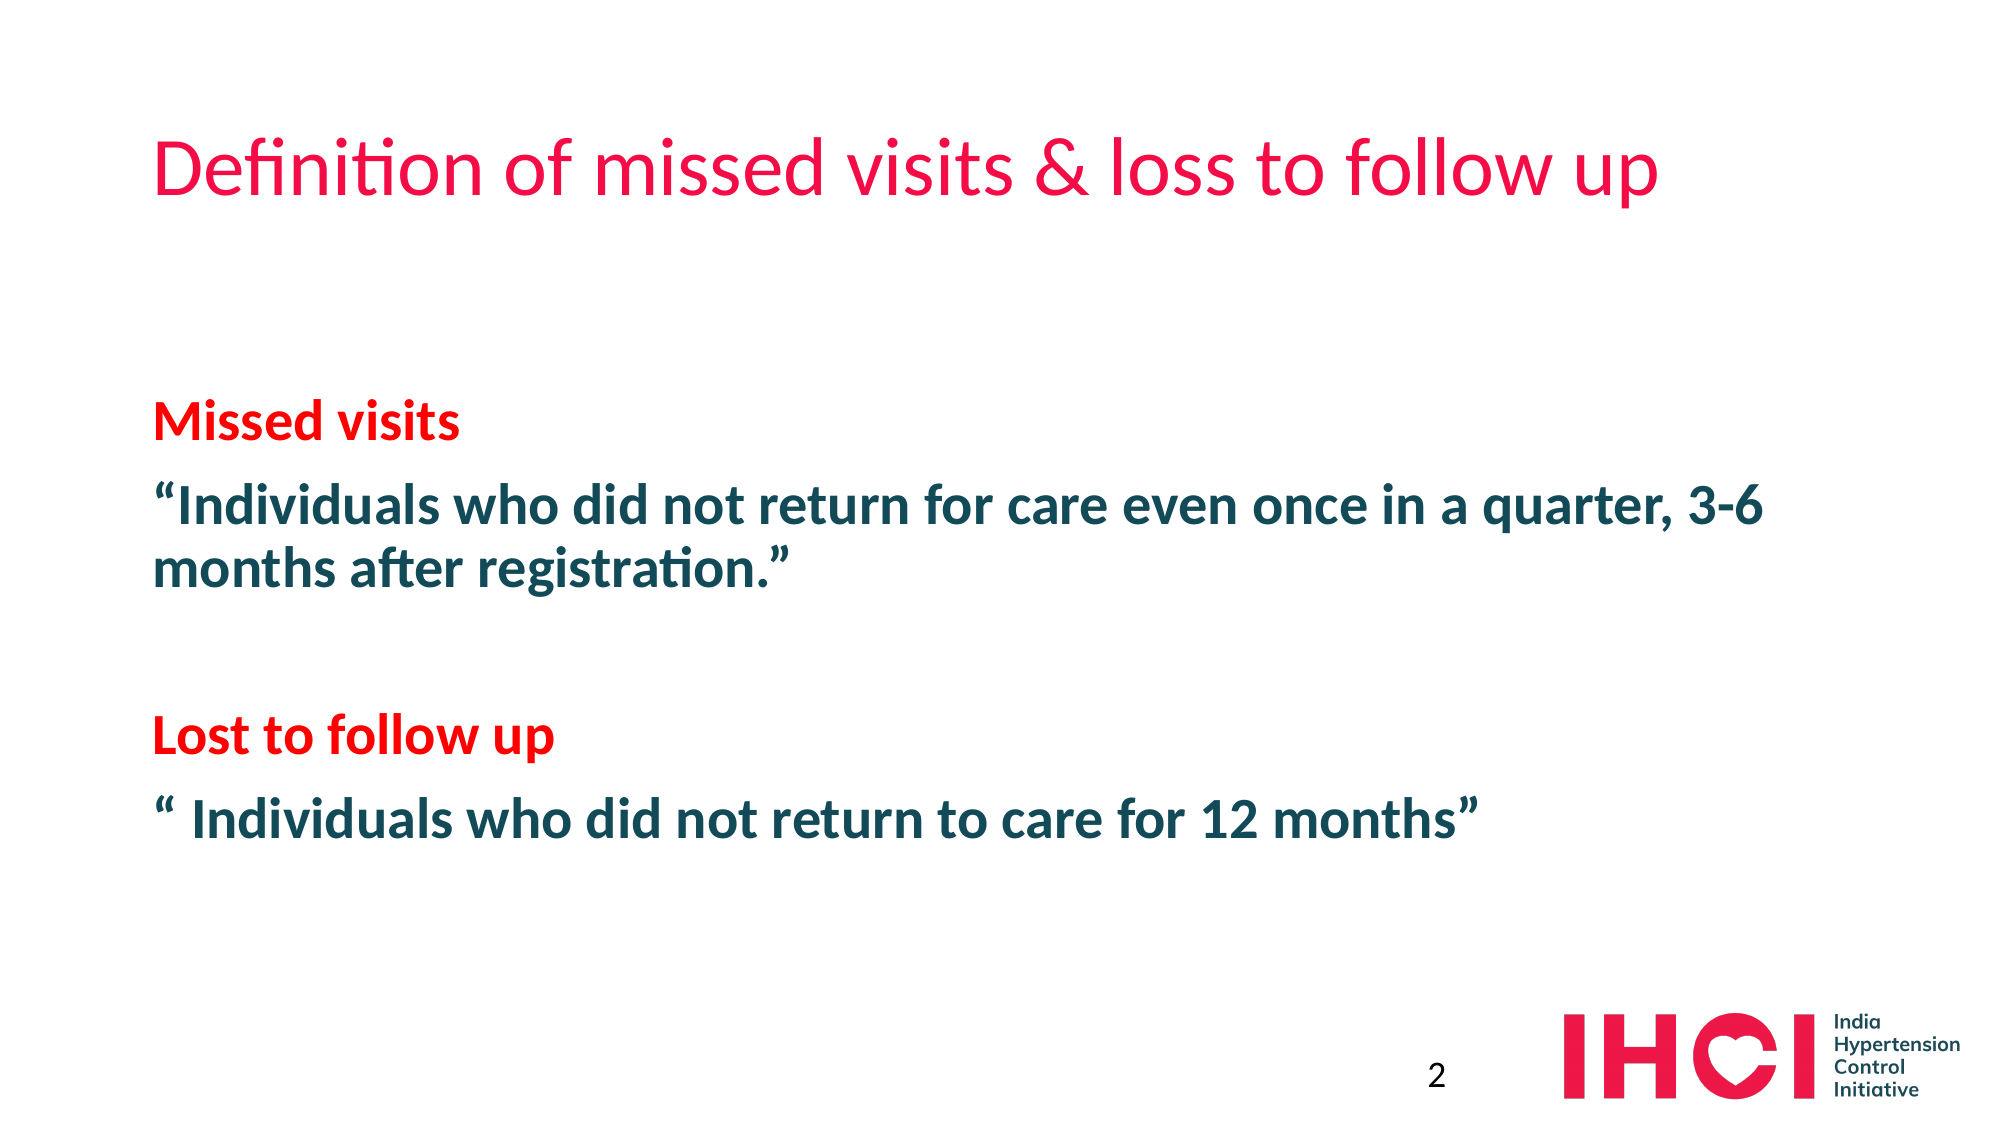

# Definition of missed visits & loss to follow up

Missed visits
“Individuals who did not return for care even once in a quarter, 3-6 months after registration.”

Lost to follow up
“ Individuals who did not return to care for 12 months”
2